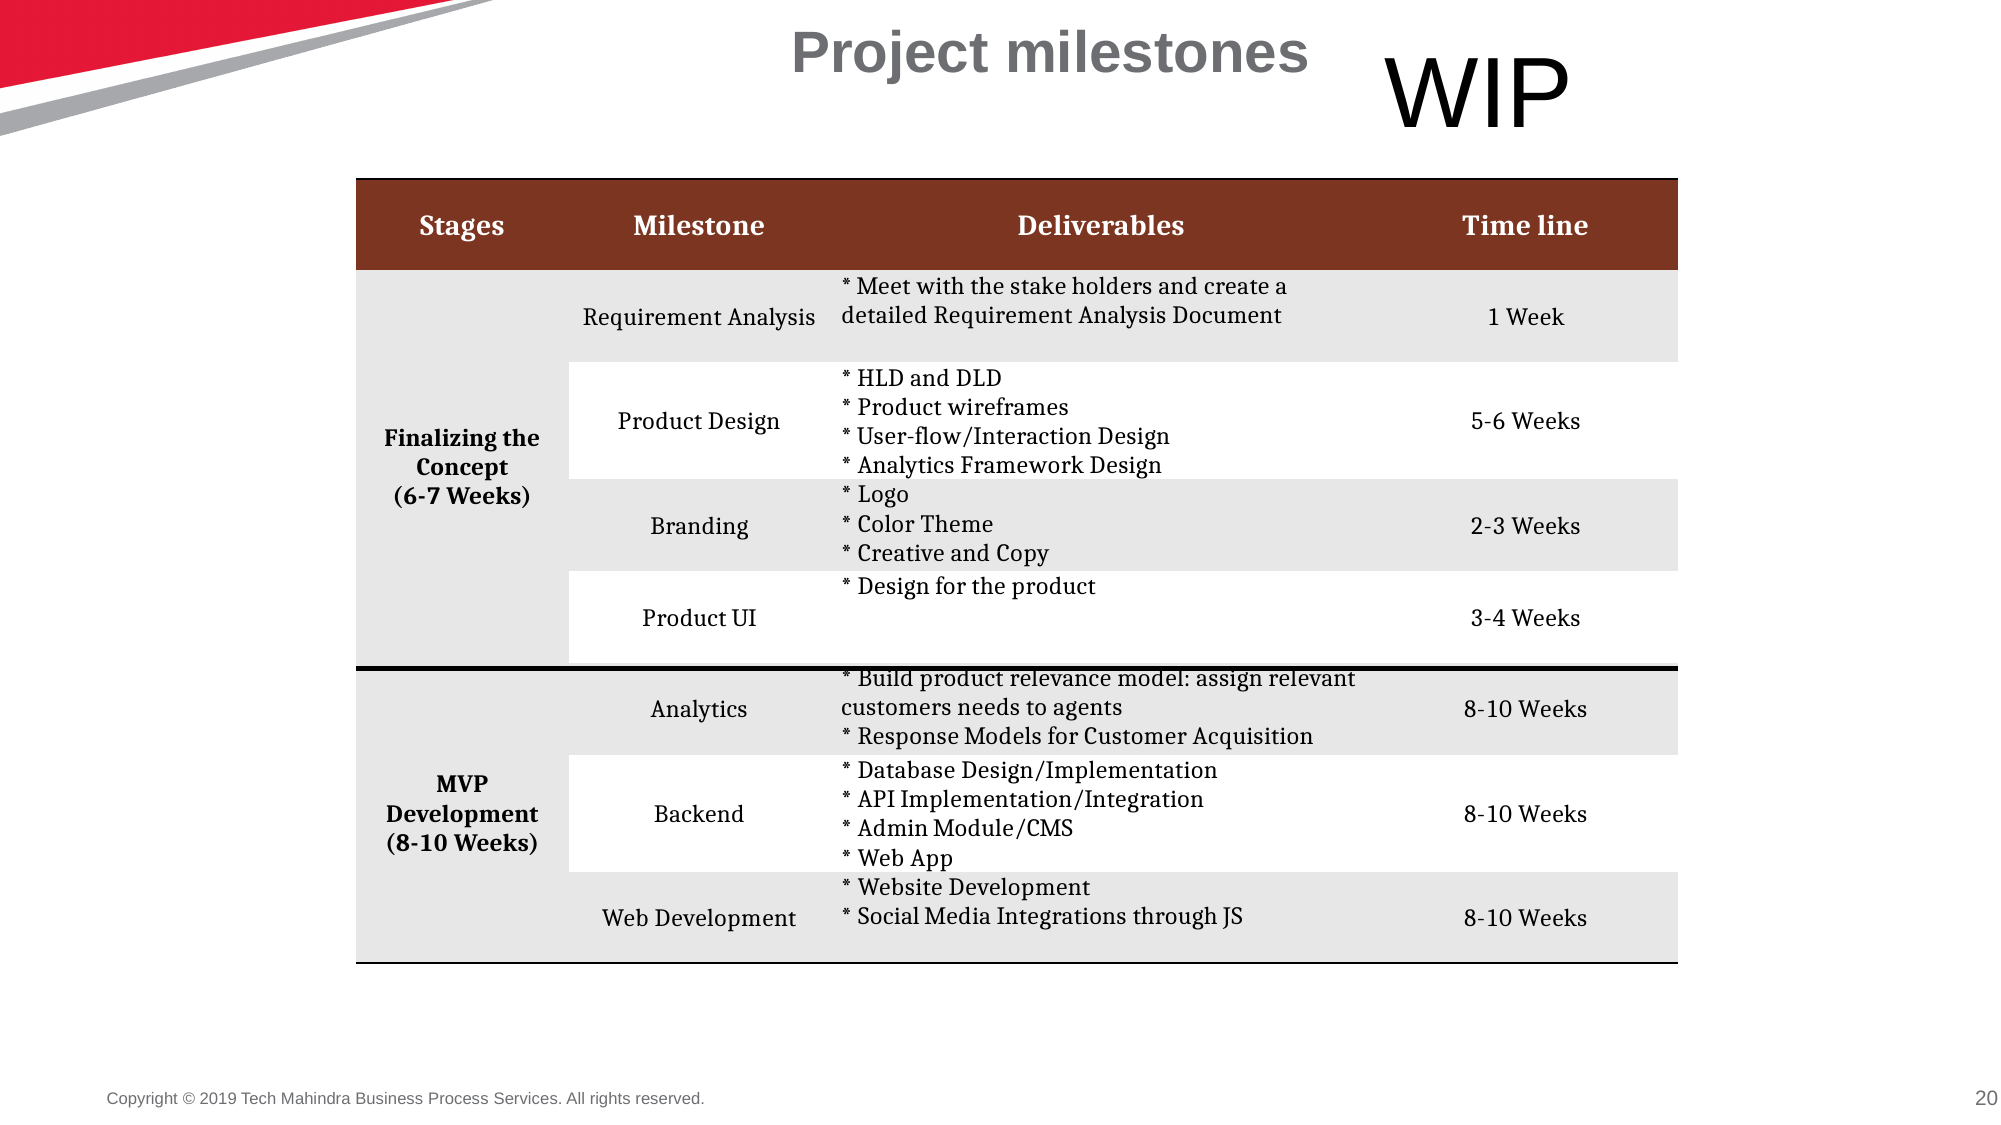

Project milestones
WIP
| Stages | Milestone | Deliverables | Time line |
| --- | --- | --- | --- |
| Finalizing the Concept (6-7 Weeks) | Requirement Analysis | \* Meet with the stake holders and create a detailed Requirement Analysis Document | 1 Week |
|  | Product Design | \* HLD and DLD \* Product wireframes \* User-flow/Interaction Design \* Analytics Framework Design | 5-6 Weeks |
|  | Branding | \* Logo \* Color Theme \* Creative and Copy | 2-3 Weeks |
|  | Product UI | \* Design for the product | 3-4 Weeks |
| MVP Development (8-10 Weeks) | Analytics | \* Build product relevance model: assign relevant customers needs to agents \* Response Models for Customer Acquisition | 8-10 Weeks |
|  | Backend | \* Database Design/Implementation \* API Implementation/Integration \* Admin Module/CMS \* Web App | 8-10 Weeks |
|  | Web Development | \* Website Development \* Social Media Integrations through JS | 8-10 Weeks |